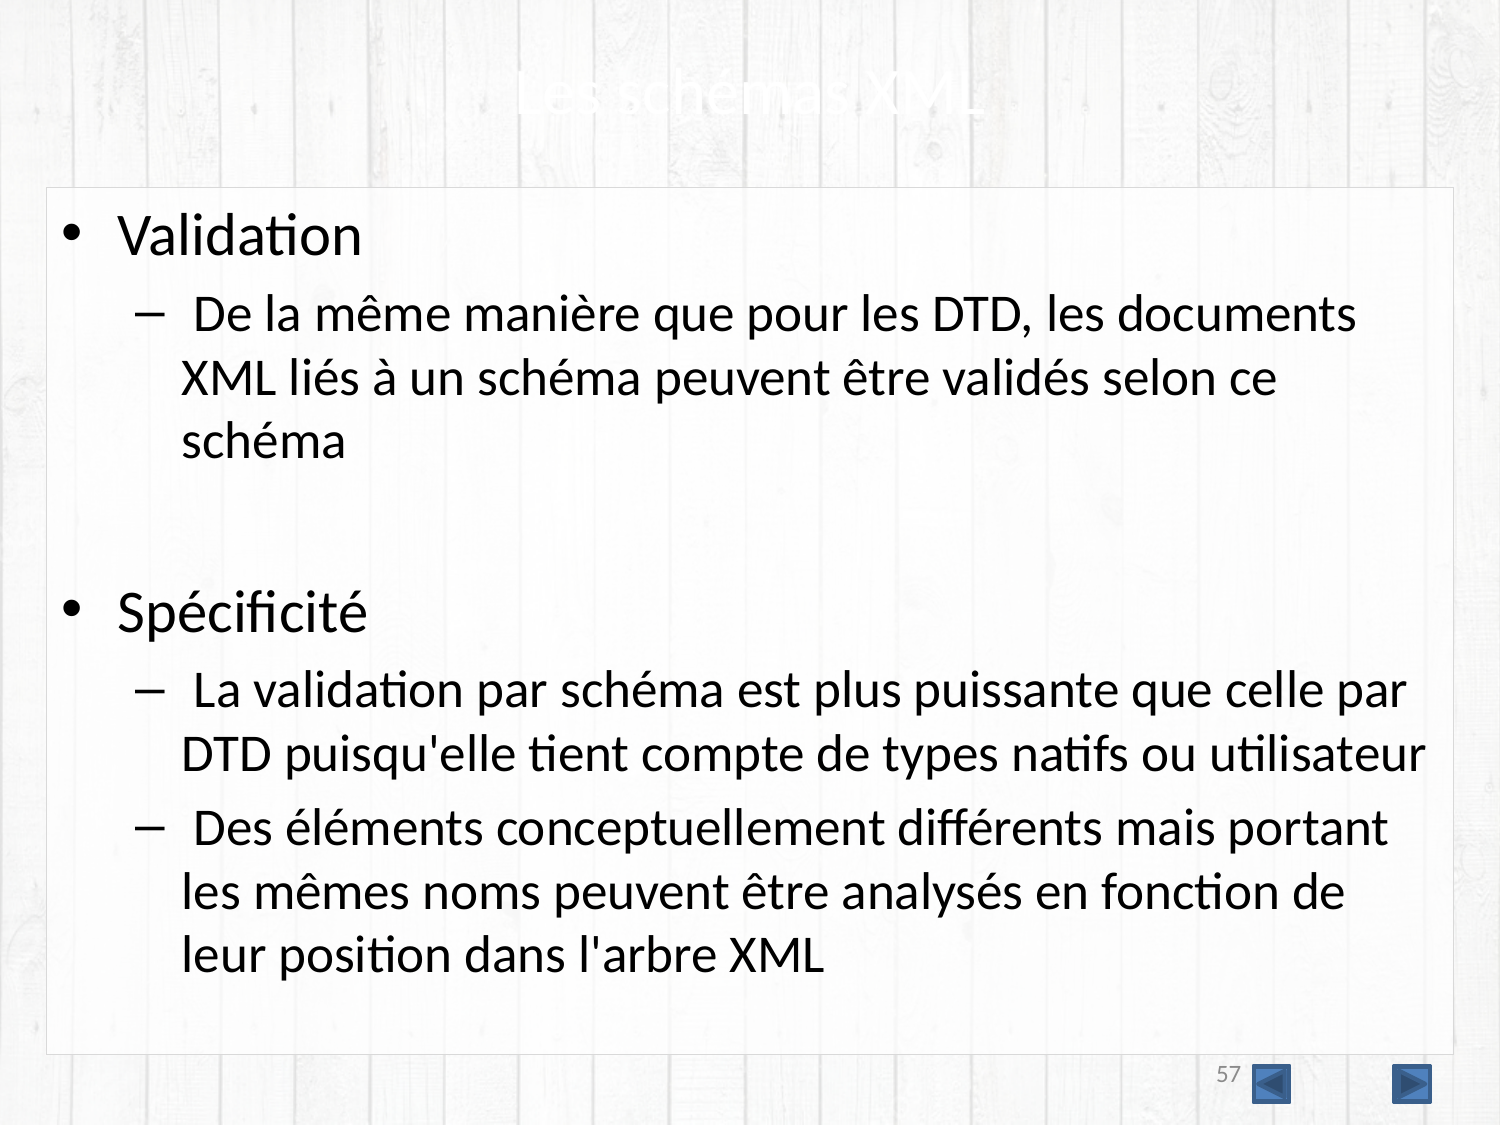

# Les schémas XML
Validation
 De la même manière que pour les DTD, les documents XML liés à un schéma peuvent être validés selon ce schéma

Spécificité
 La validation par schéma est plus puissante que celle par DTD puisqu'elle tient compte de types natifs ou utilisateur
 Des éléments conceptuellement différents mais portant les mêmes noms peuvent être analysés en fonction de leur position dans l'arbre XML
57